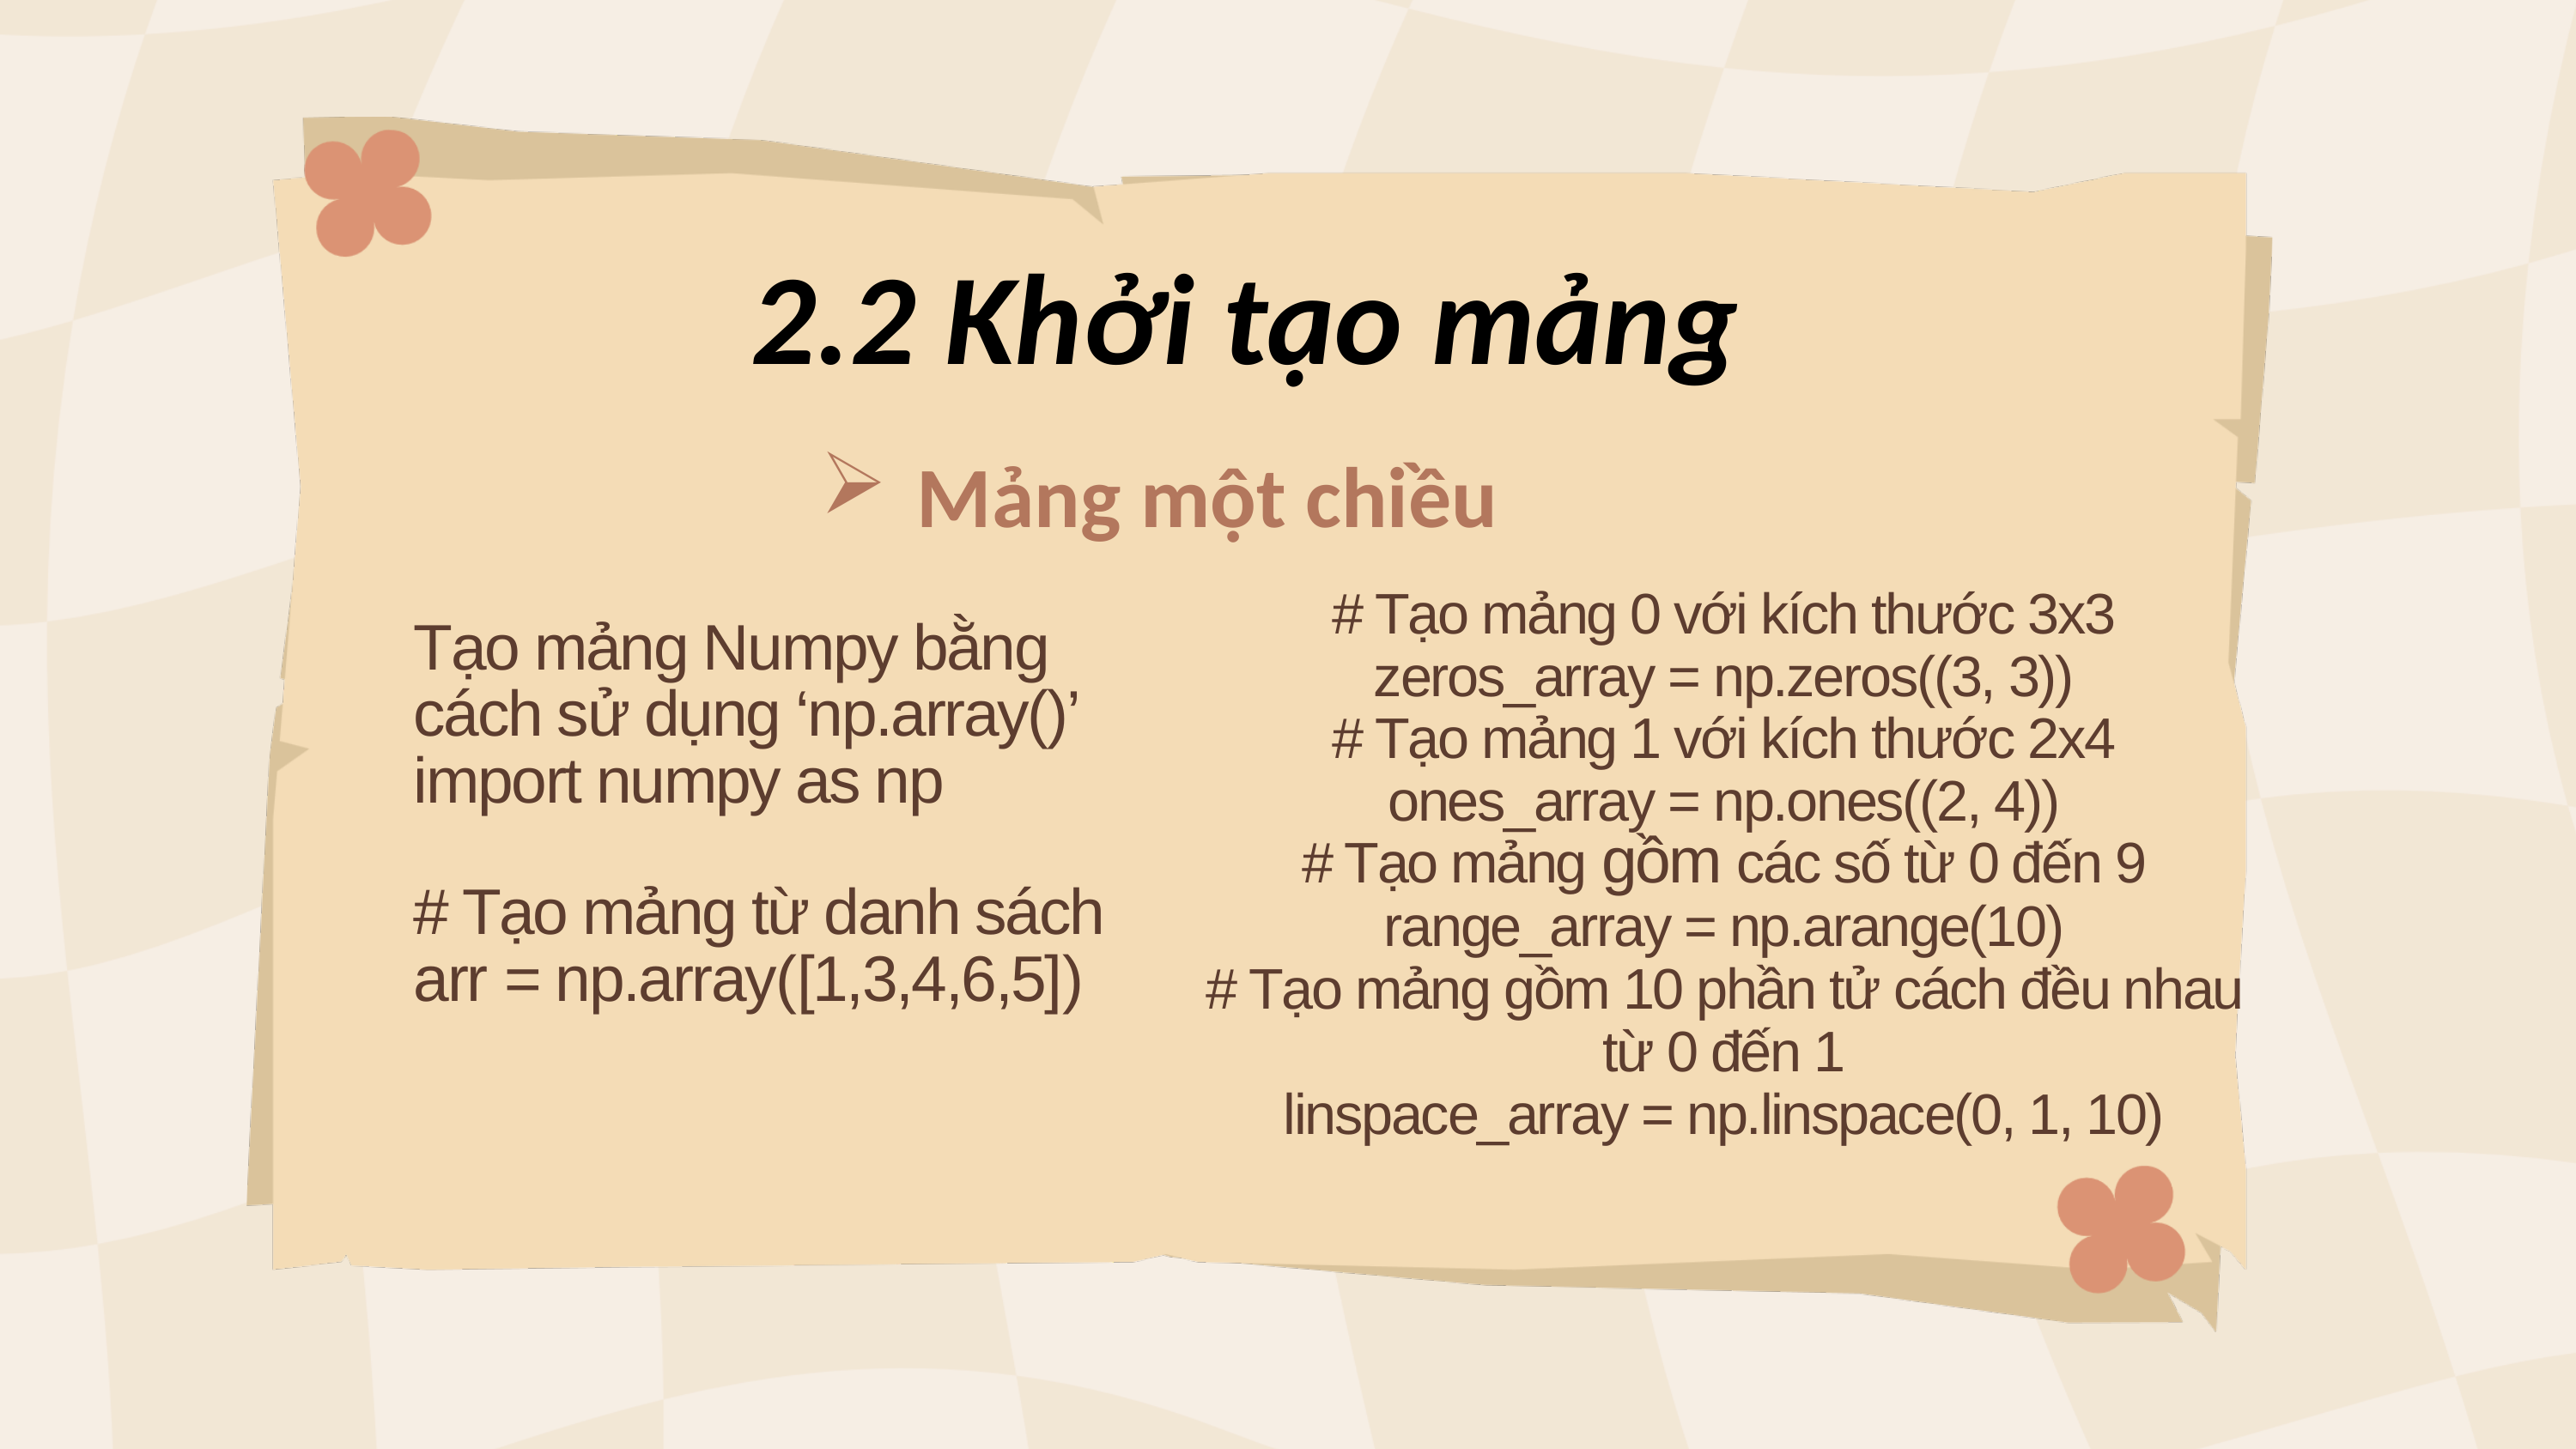

2.2 Khởi tạo mảng
Mảng một chiều
# Tạo mảng 0 với kích thước 3x3
zeros_array = np.zeros((3, 3))
# Tạo mảng 1 với kích thước 2x4
ones_array = np.ones((2, 4))
# Tạo mảng gồm các số từ 0 đến 9
range_array = np.arange(10)
# Tạo mảng gồm 10 phần tử cách đều nhau từ 0 đến 1
linspace_array = np.linspace(0, 1, 10)
Tạo mảng Numpy bằng cách sử dụng ‘np.array()’
import numpy as np

# Tạo mảng từ danh sách
arr = np.array([1,3,4,6,5])